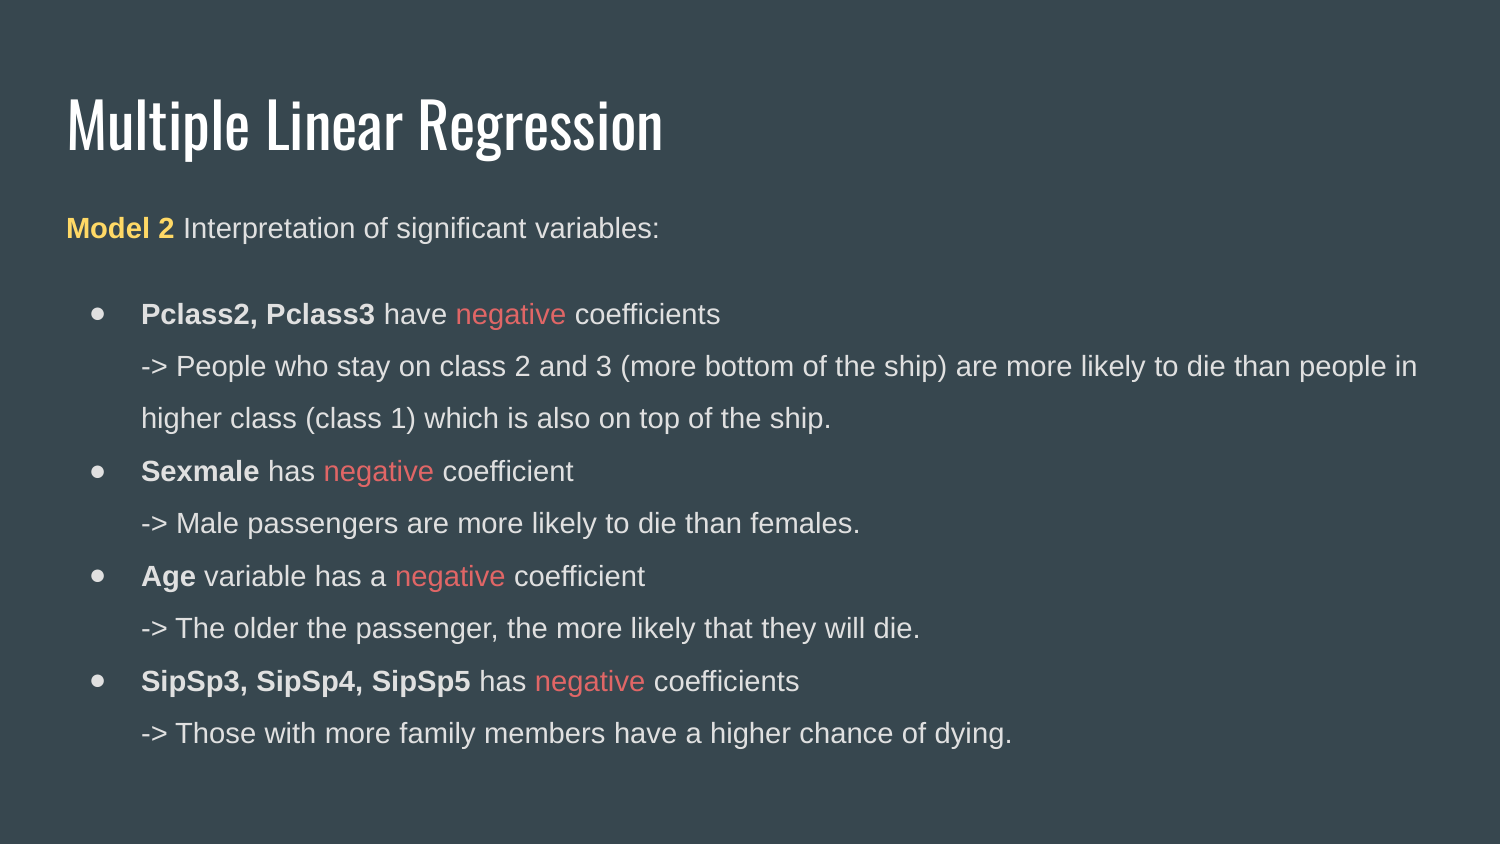

# Multiple Linear Regression
Model 2 Interpretation of significant variables:
Pclass2, Pclass3 have negative coefficients
-> People who stay on class 2 and 3 (more bottom of the ship) are more likely to die than people in higher class (class 1) which is also on top of the ship.
Sexmale has negative coefficient
-> Male passengers are more likely to die than females.
Age variable has a negative coefficient
-> The older the passenger, the more likely that they will die.
SipSp3, SipSp4, SipSp5 has negative coefficients
-> Those with more family members have a higher chance of dying.